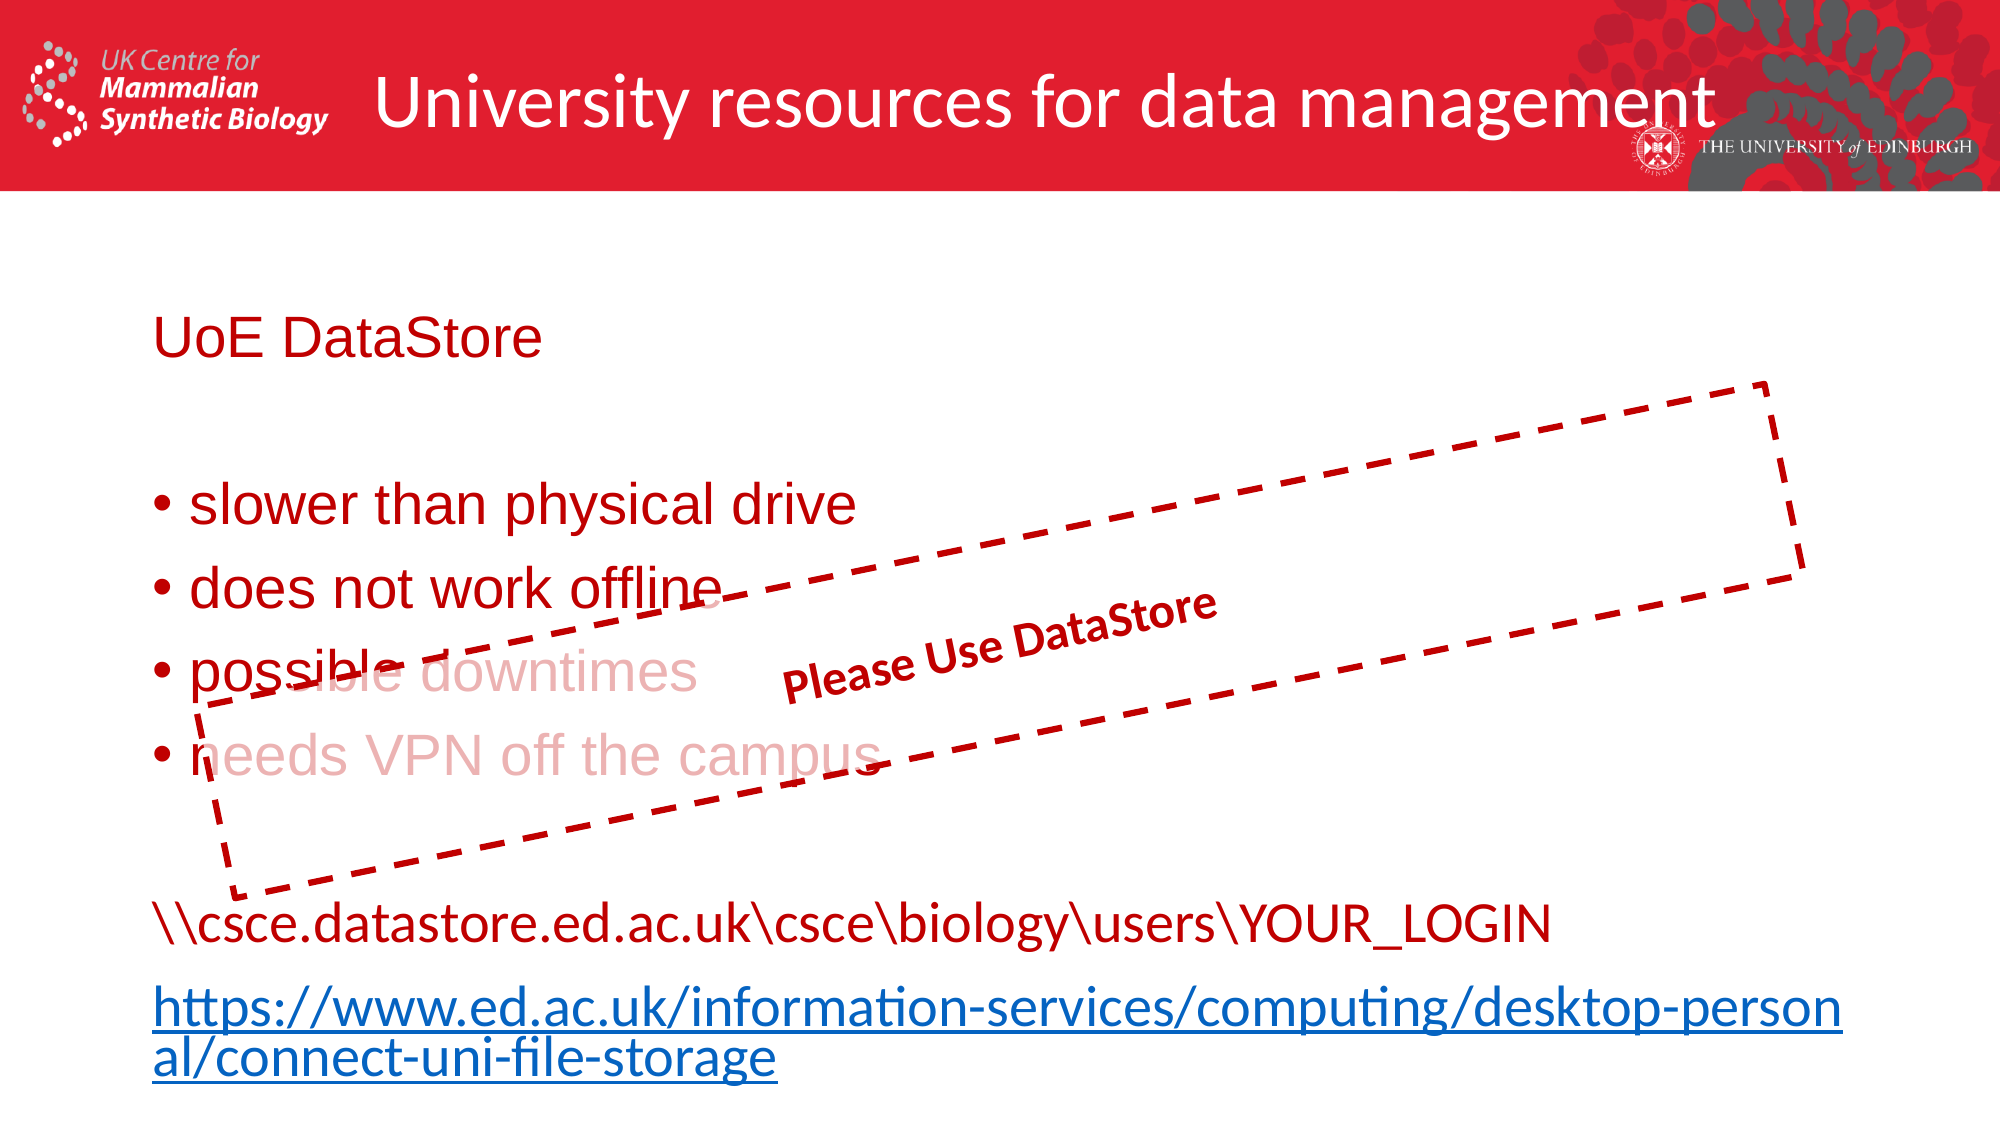

# University resources for data management
UoE DataStore

slower than physical drive
does not work offline
possible downtimes
needs VPN off the campus

\\csce.datastore.ed.ac.uk\csce\biology\users\YOUR_LOGIN
https://www.ed.ac.uk/information-services/computing/desktop-personal/connect-uni-file-storage

Please Use DataStore